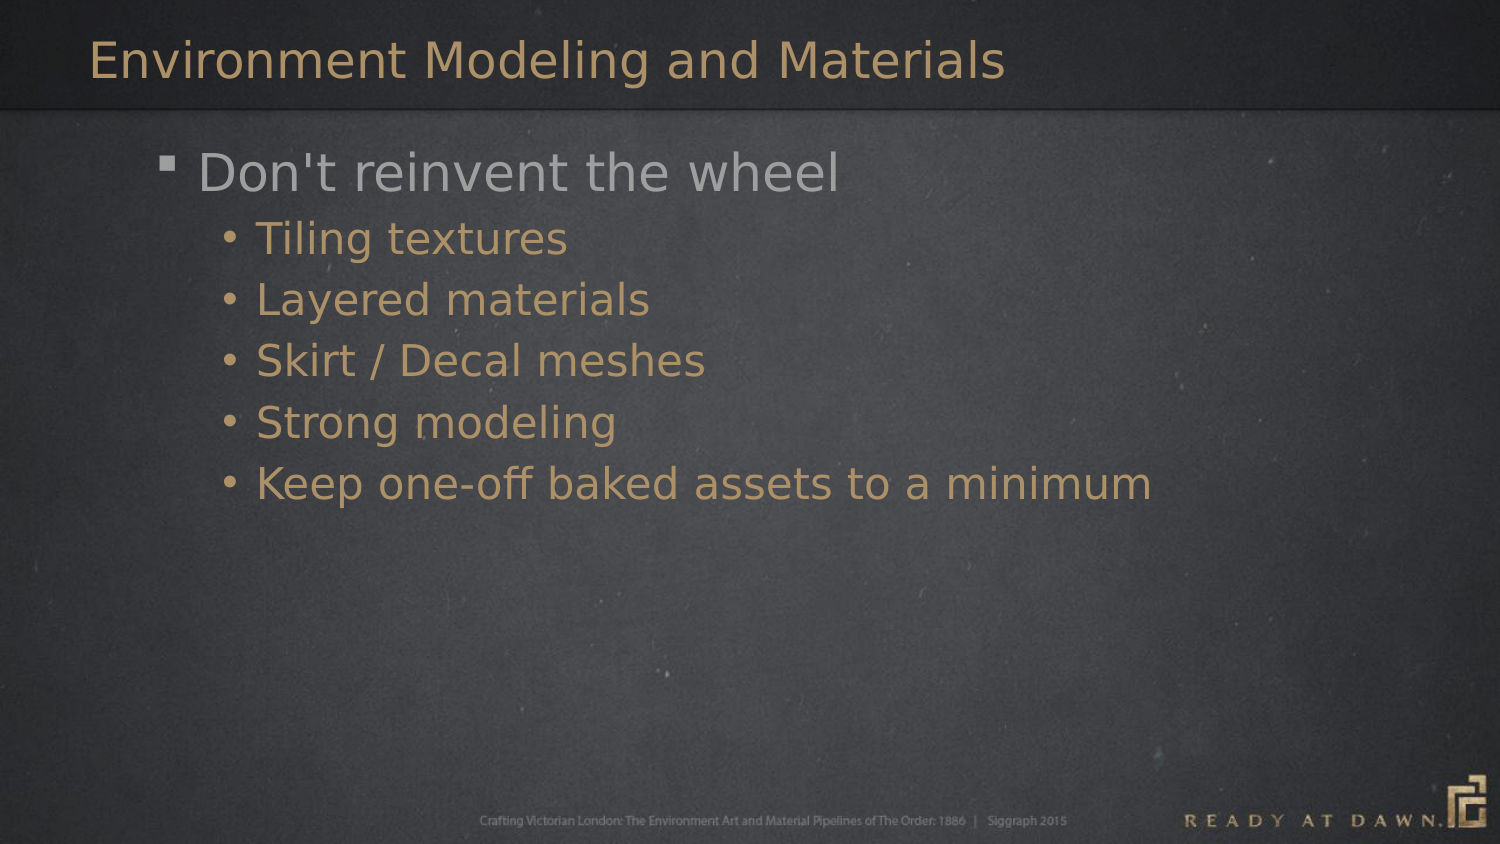

# Environment Modeling and Materials
Don't reinvent the wheel
Tiling textures
Layered materials
Skirt / Decal meshes
Strong modeling
Keep one-off baked assets to a minimum